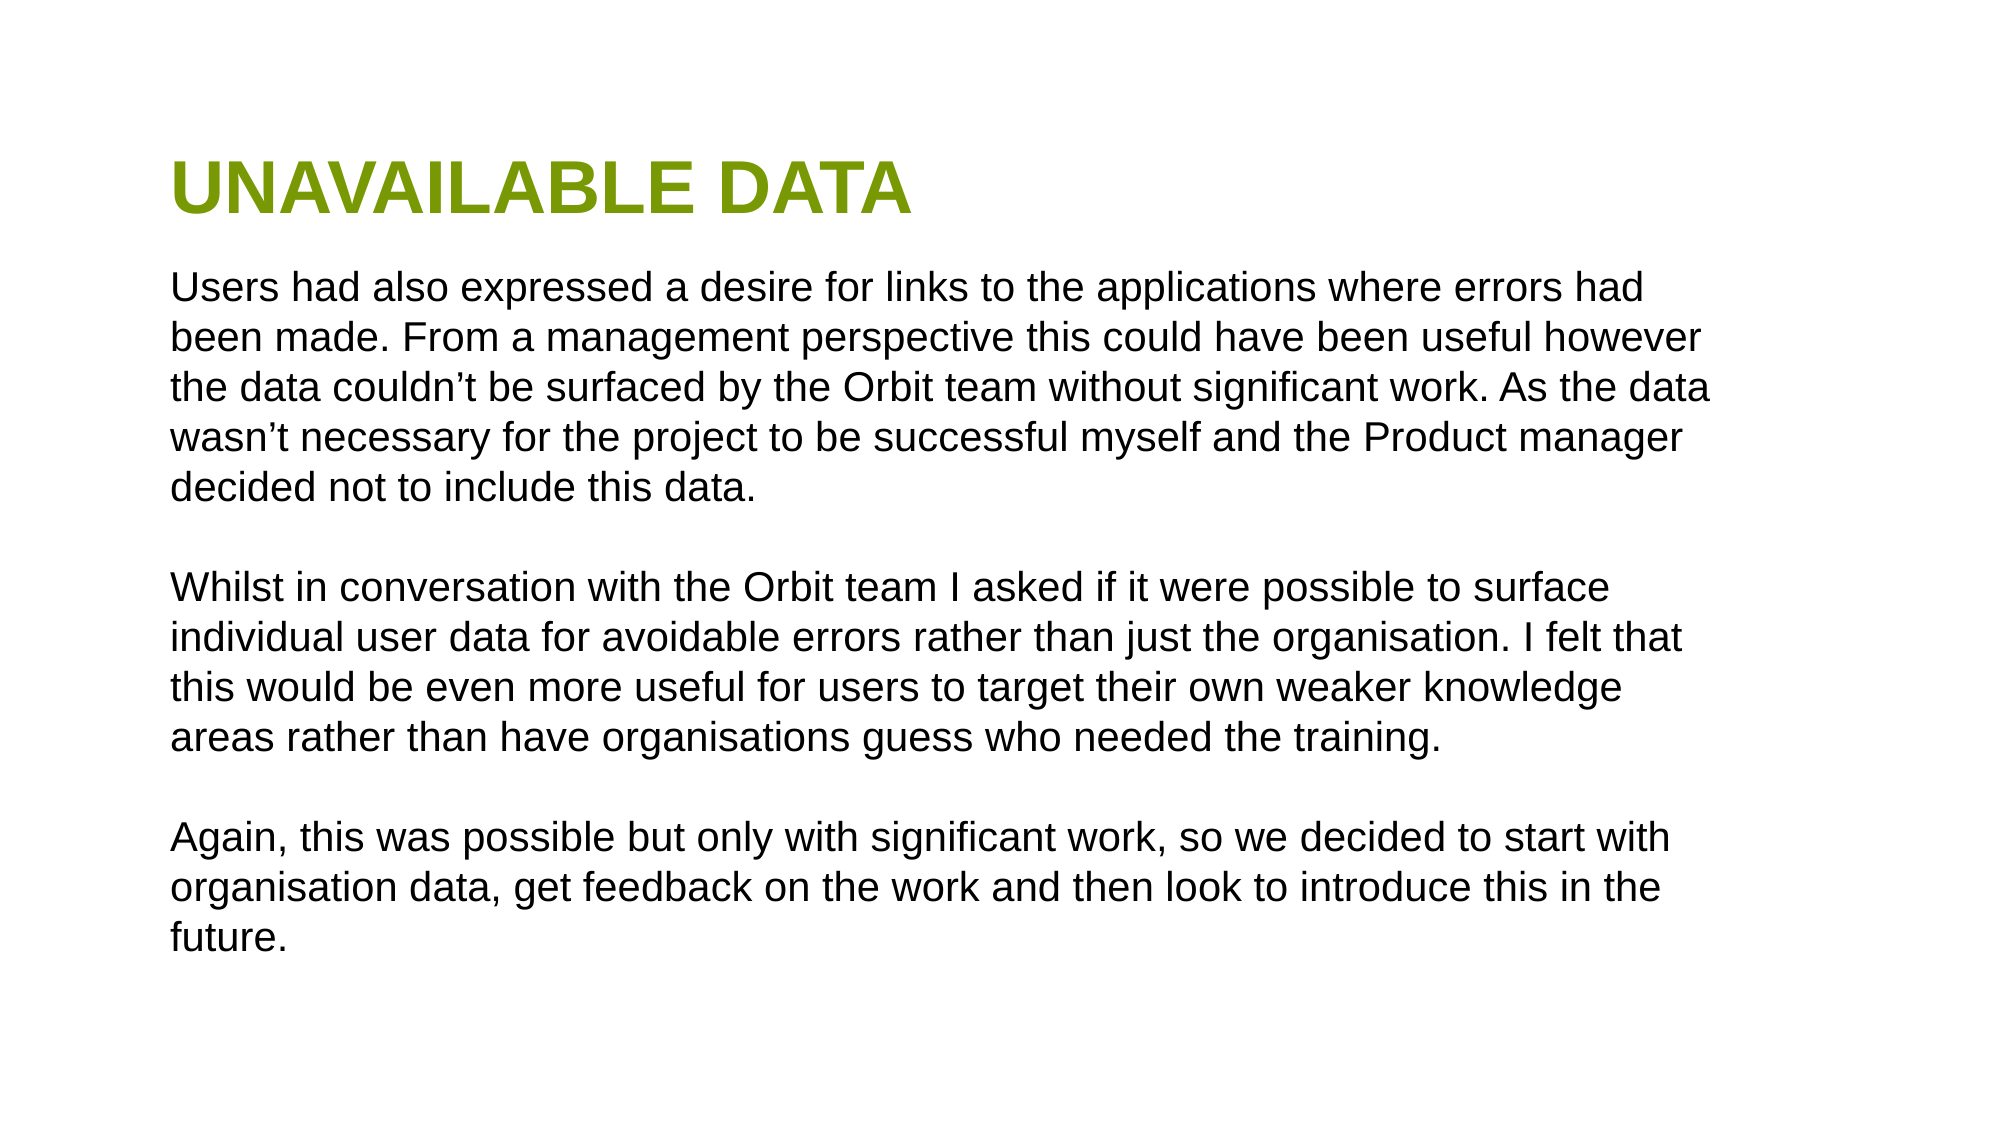

UNAVAILABLE DATA
Users had also expressed a desire for links to the applications where errors had been made. From a management perspective this could have been useful however the data couldn’t be surfaced by the Orbit team without significant work. As the data wasn’t necessary for the project to be successful myself and the Product manager decided not to include this data.

Whilst in conversation with the Orbit team I asked if it were possible to surface individual user data for avoidable errors rather than just the organisation. I felt that this would be even more useful for users to target their own weaker knowledge areas rather than have organisations guess who needed the training.

Again, this was possible but only with significant work, so we decided to start with organisation data, get feedback on the work and then look to introduce this in the future.